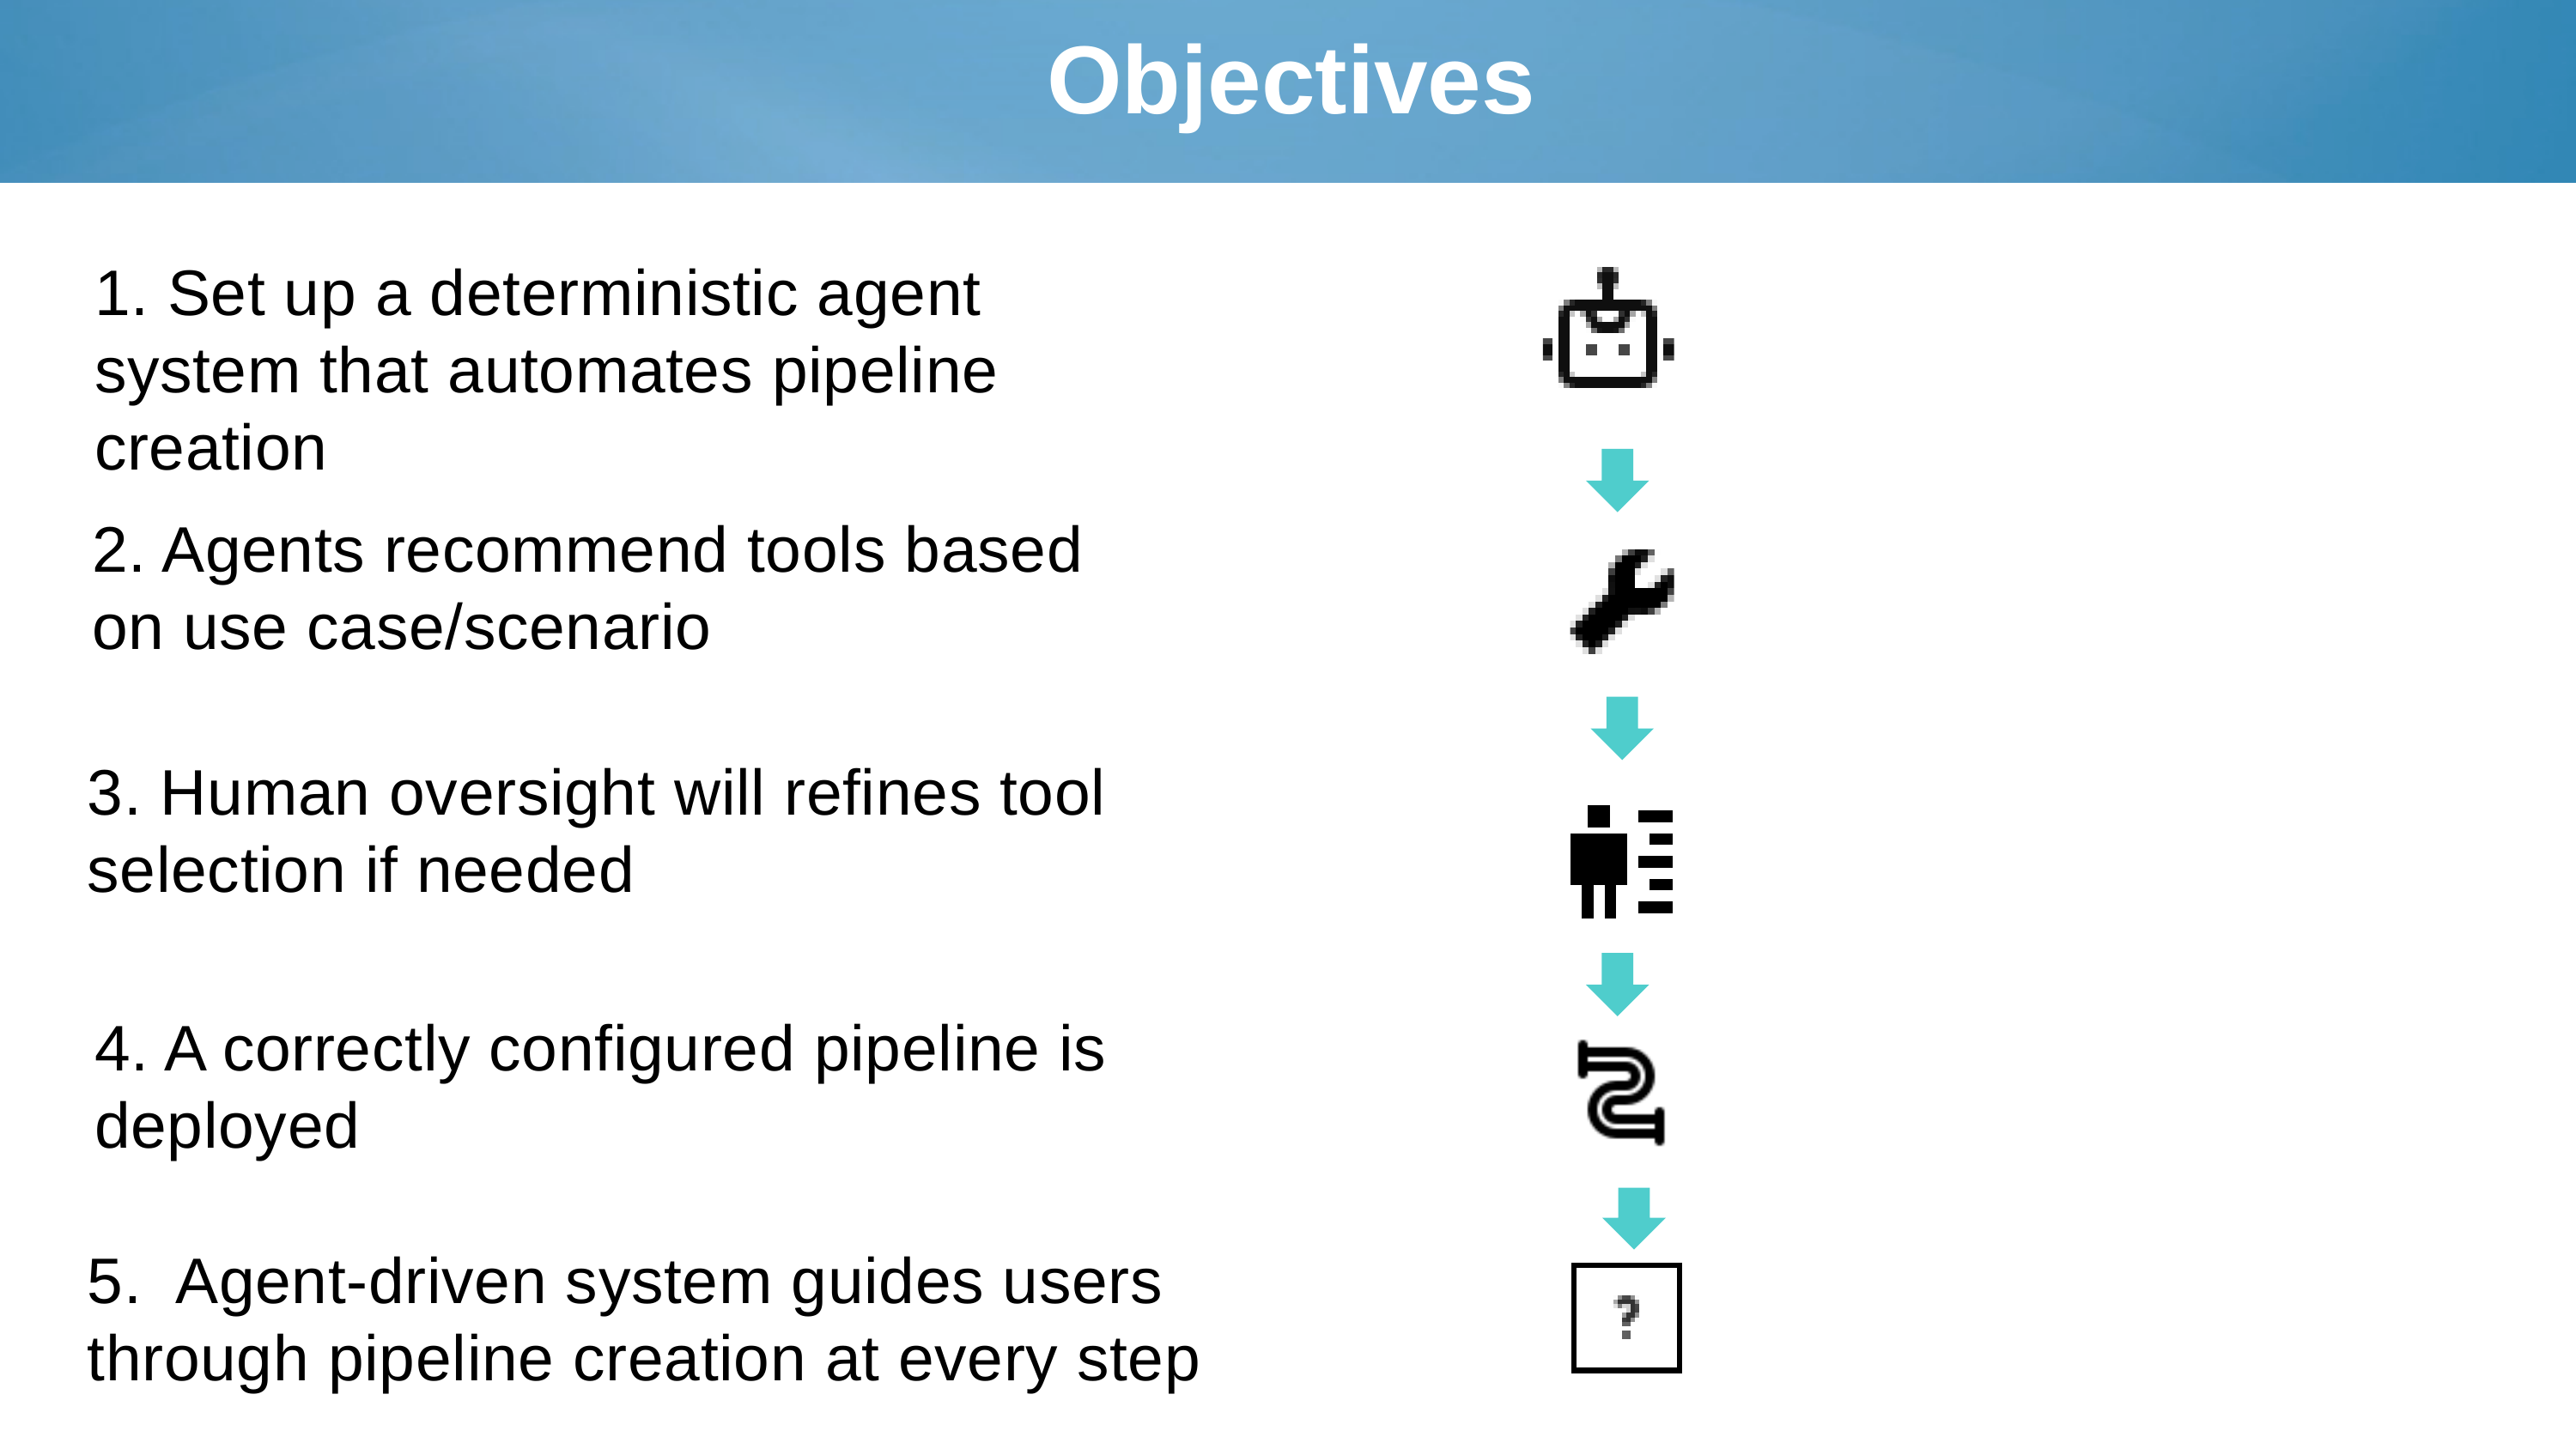

Objectives
1. Set up a deterministic agent system that automates pipeline creation

2. Agents recommend tools based on use case/scenario

3. Human oversight will refines tool selection if needed

4. A correctly configured pipeline is deployed

5.  Agent-driven system guides users through pipeline creation at every step